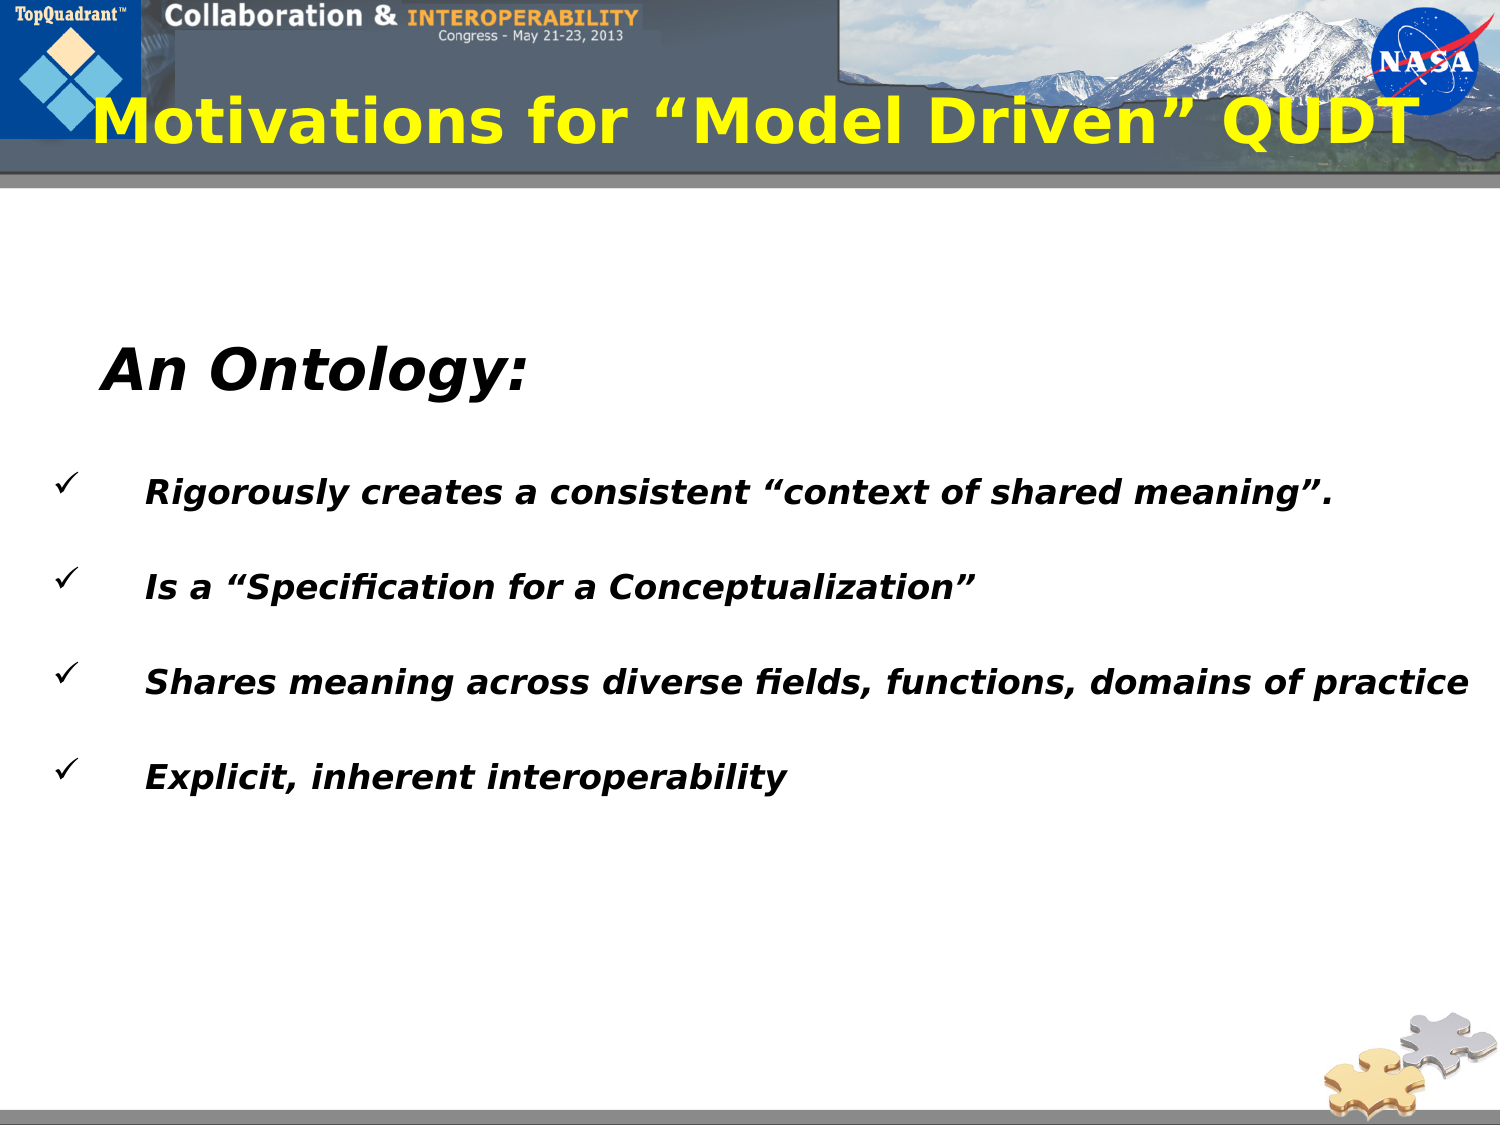

# Motivations for “Model Driven” QUDT
An Ontology:

Rigorously creates a consistent “context of shared meaning”.

Is a “Specification for a Conceptualization”

Shares meaning across diverse fields, functions, domains of practice

Explicit, inherent interoperability